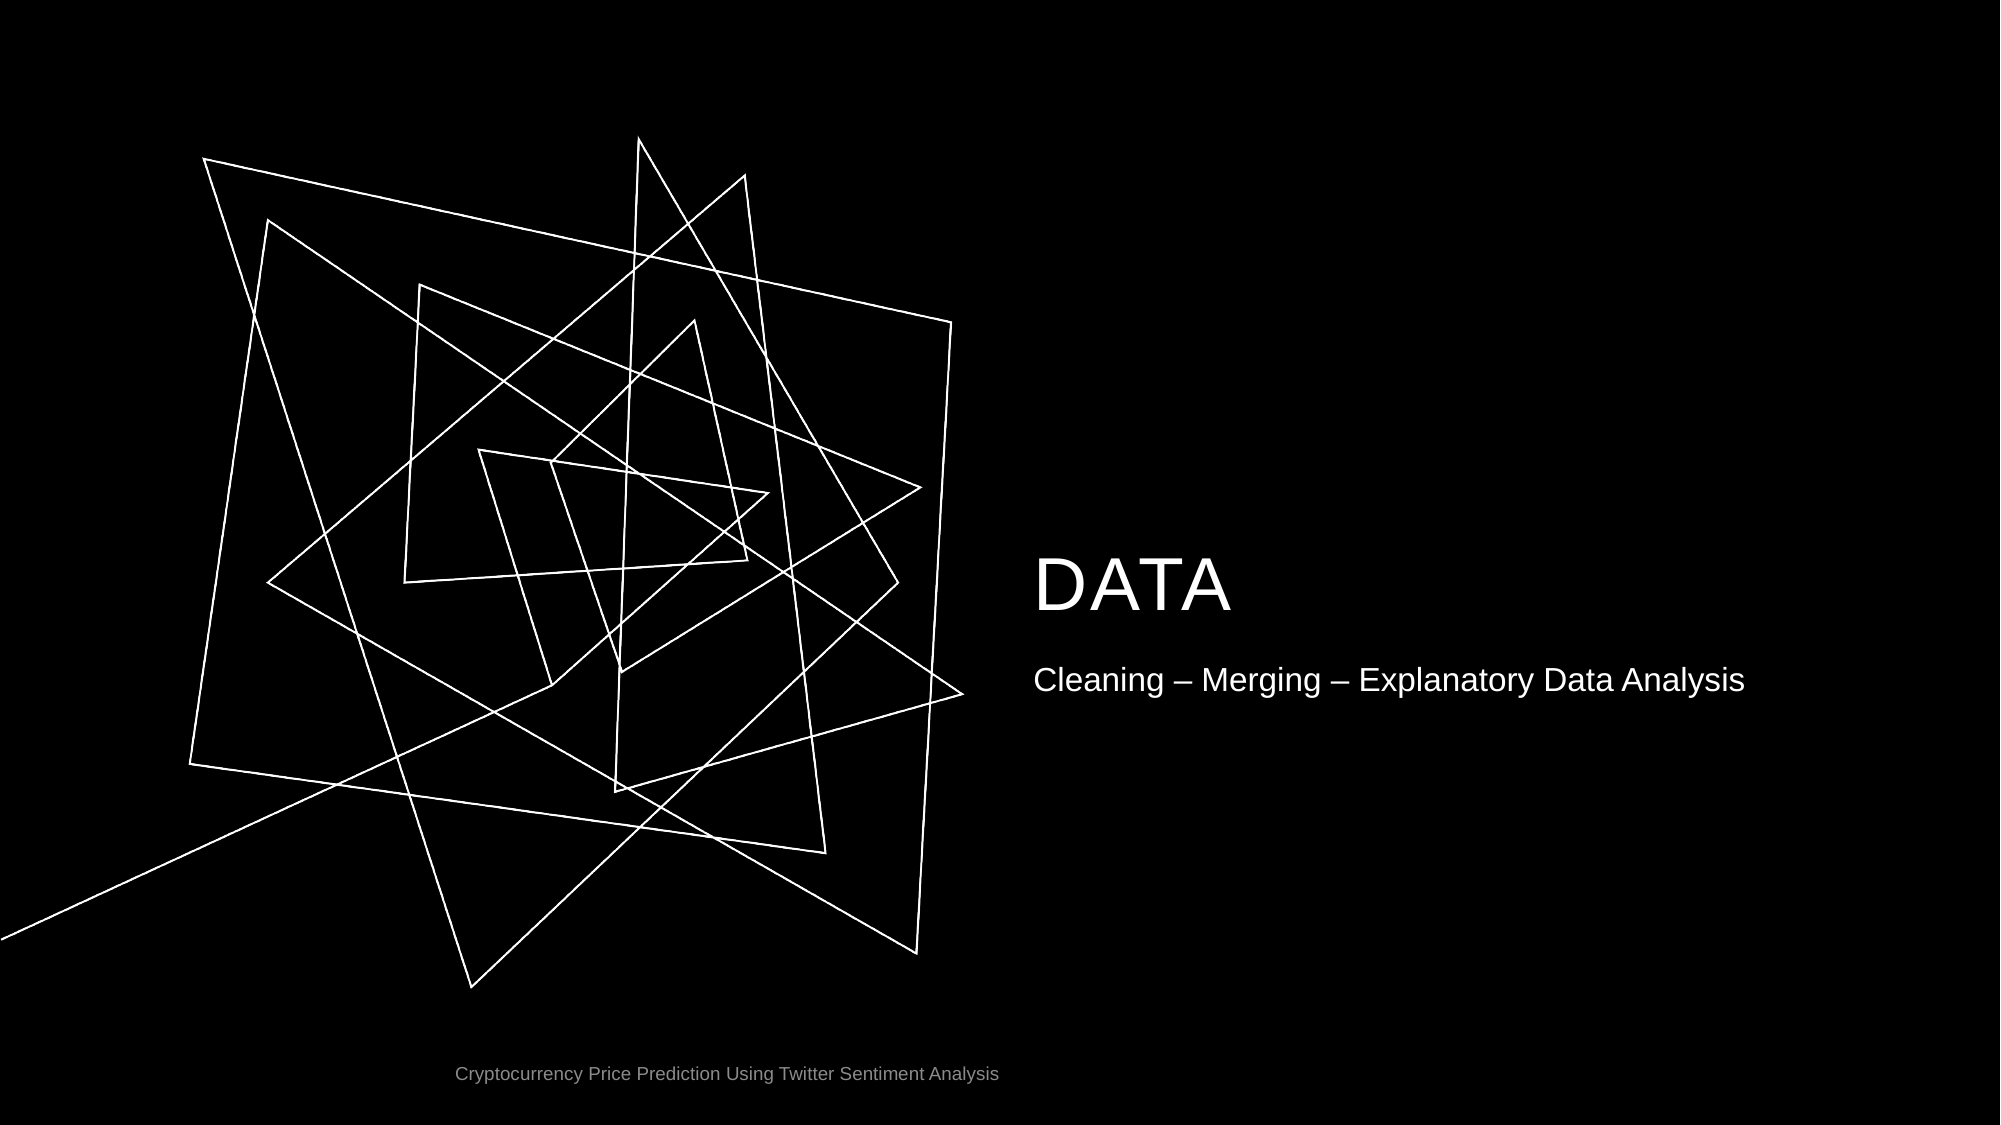

# Data
Cleaning – Merging – Explanatory Data Analysis
Cryptocurrency Price Prediction Using Twitter Sentiment Analysis